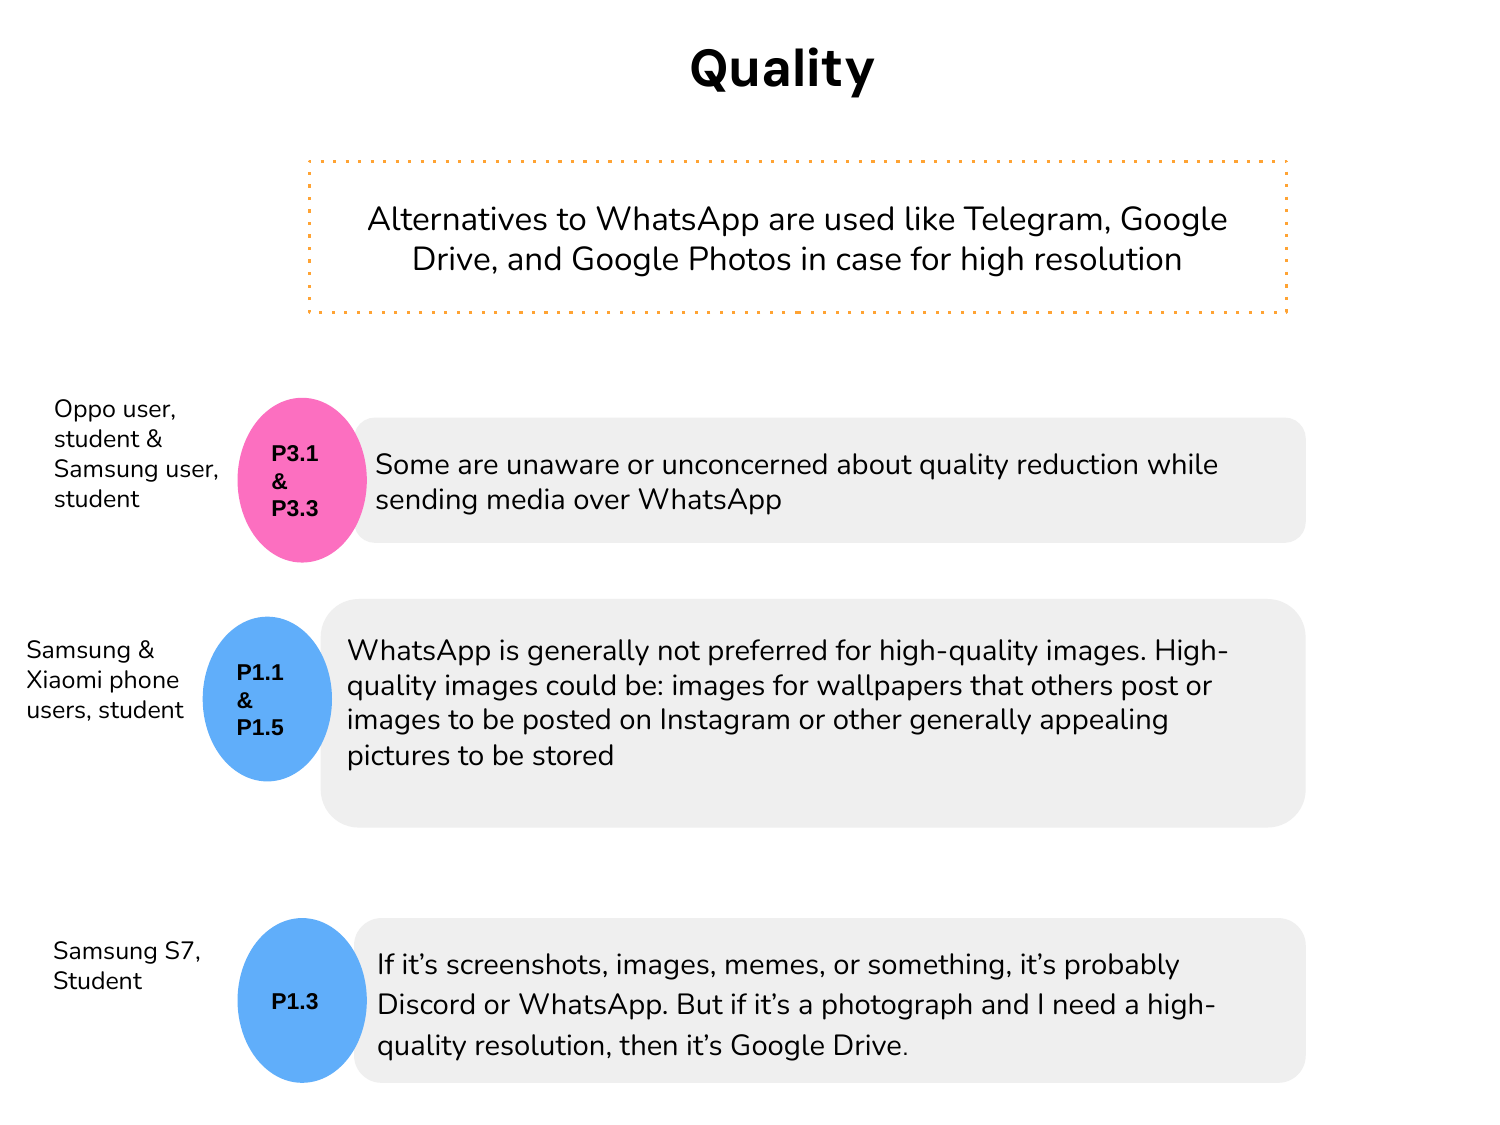

Quality
Alternatives to WhatsApp are used like Telegram, Google Drive, and Google Photos in case for high resolution
Oppo user,
student &
Samsung user, student
P3.1 & P3.3
Some are unaware or unconcerned about quality reduction while sending media over WhatsApp

WhatsApp is generally not preferred for high-quality images. High-quality images could be: images for wallpapers that others post or images to be posted on Instagram or other generally appealing pictures to be stored

P1.1 & P1.5
Samsung & Xiaomi phone users, student

P1.3
If it’s screenshots, images, memes, or something, it’s probably Discord or WhatsApp. But if it’s a photograph and I need a high-quality resolution, then it’s Google Drive.
Samsung S7, Student